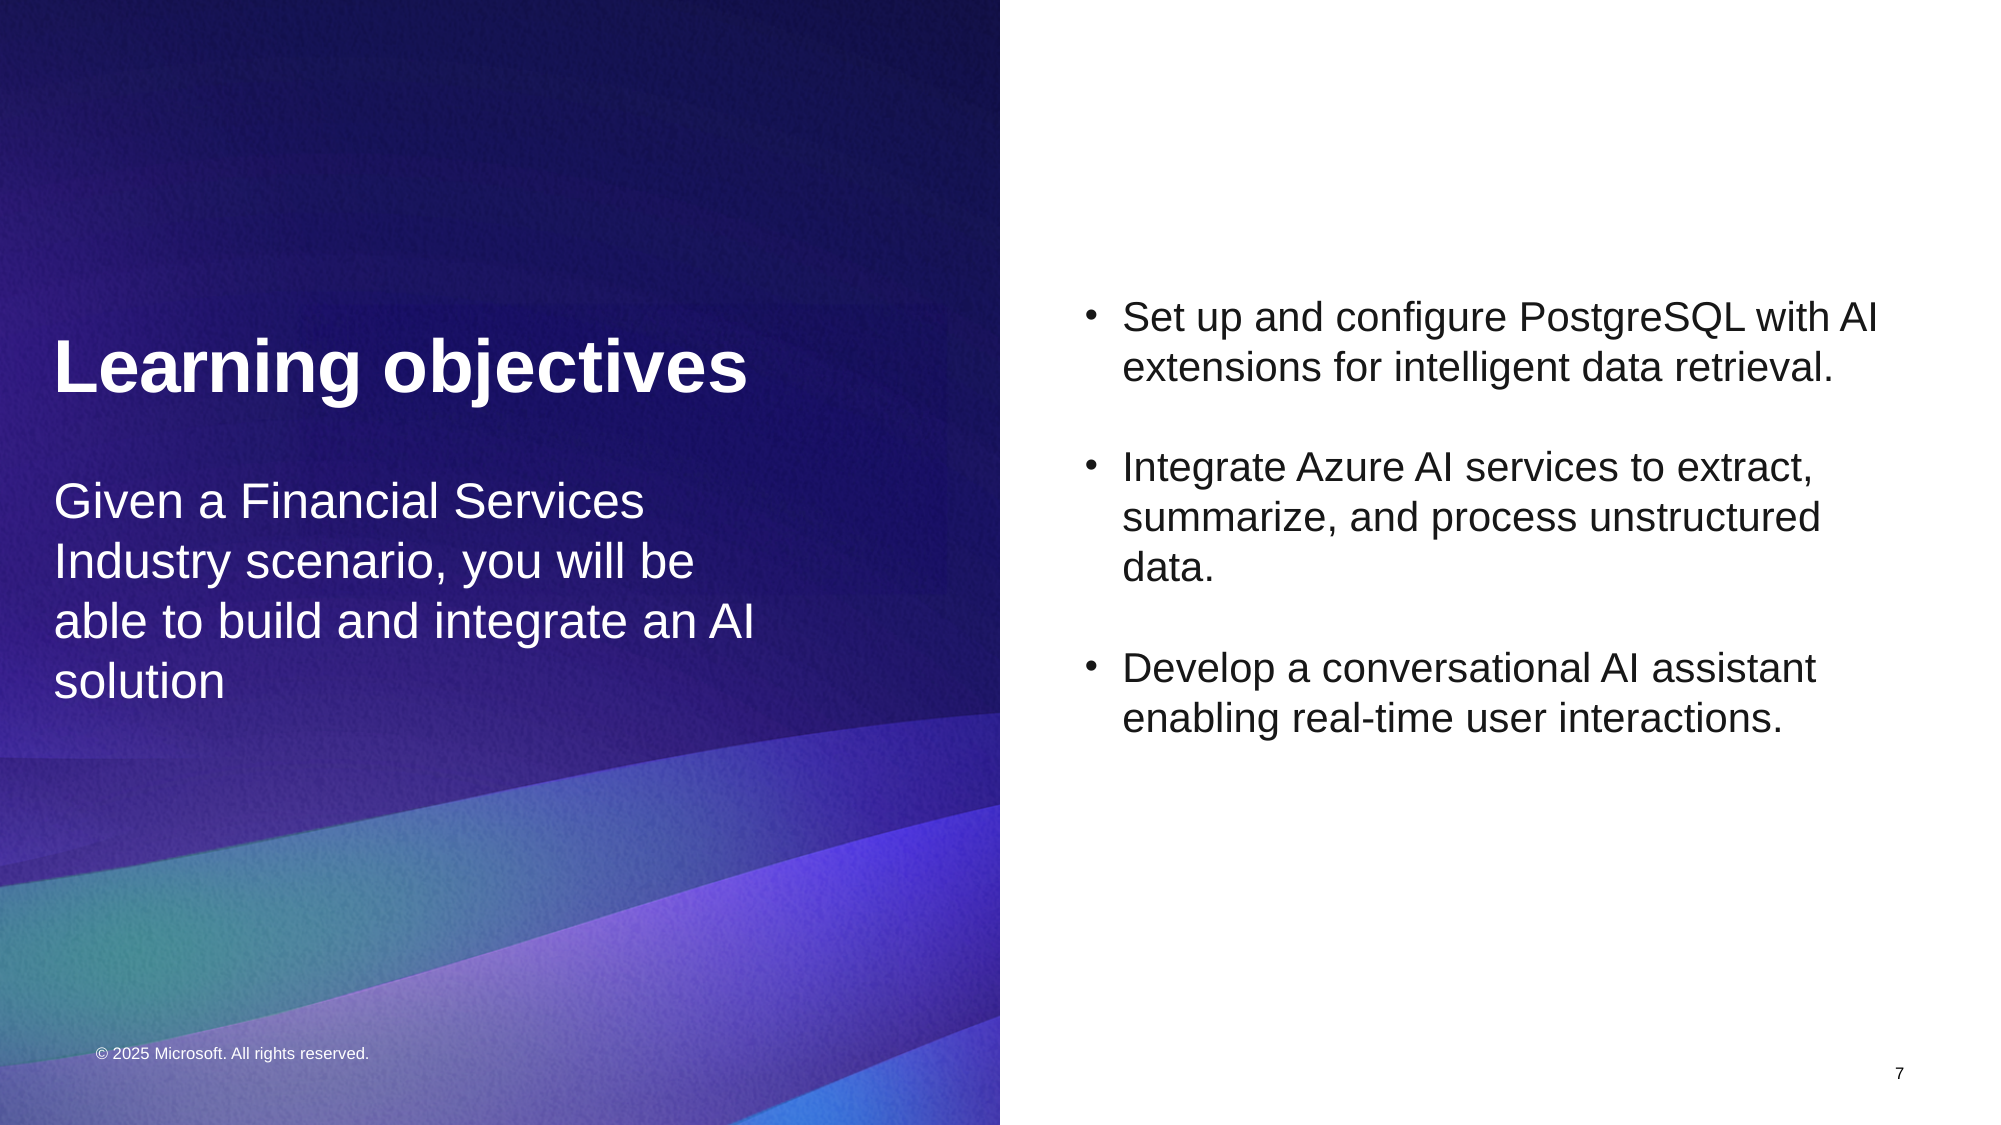

Set up and configure PostgreSQL with AI extensions for intelligent data retrieval.
Integrate Azure AI services to extract, summarize, and process unstructured data.
Develop a conversational AI assistant enabling real-time user interactions.
Learning objectives
Given a Financial Services Industry scenario, you will be able to build and integrate an AI solution
© 2025 Microsoft. All rights reserved.

7